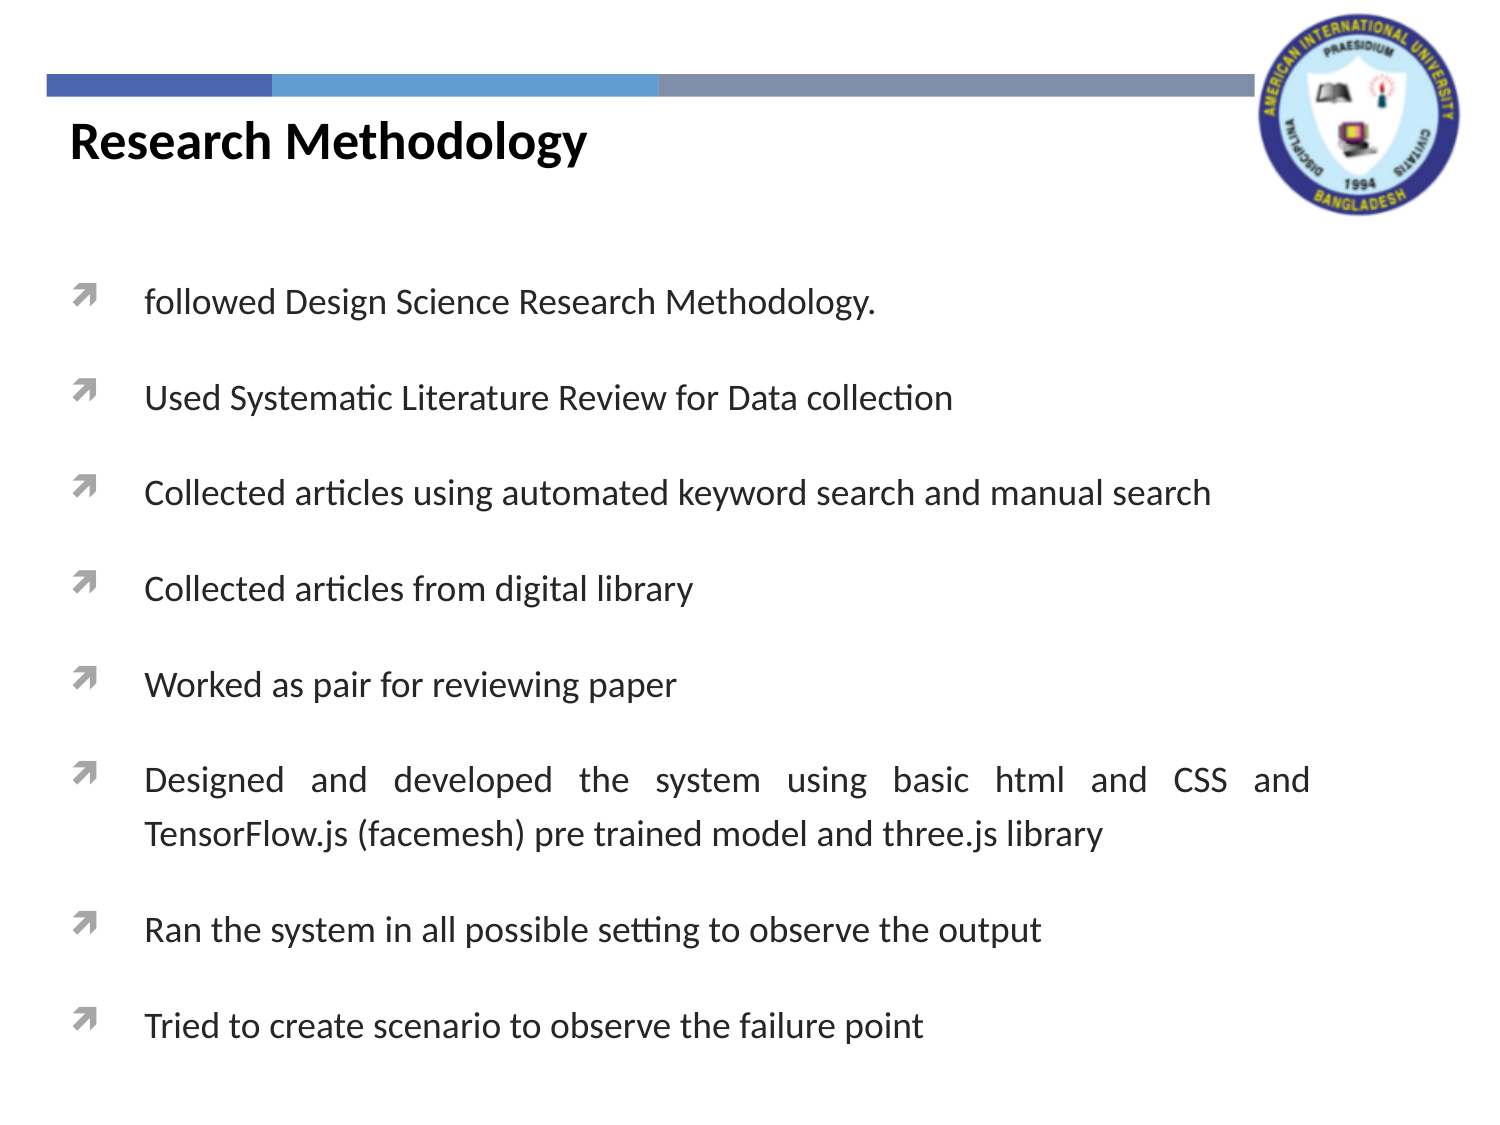

Research Methodology

followed Design Science Research Methodology.
Used Systematic Literature Review for Data collection
Collected articles using automated keyword search and manual search
Collected articles from digital library
Worked as pair for reviewing paper
Designed and developed the system using basic html and CSS and TensorFlow.js (facemesh) pre trained model and three.js library
Ran the system in all possible setting to observe the output
Tried to create scenario to observe the failure point